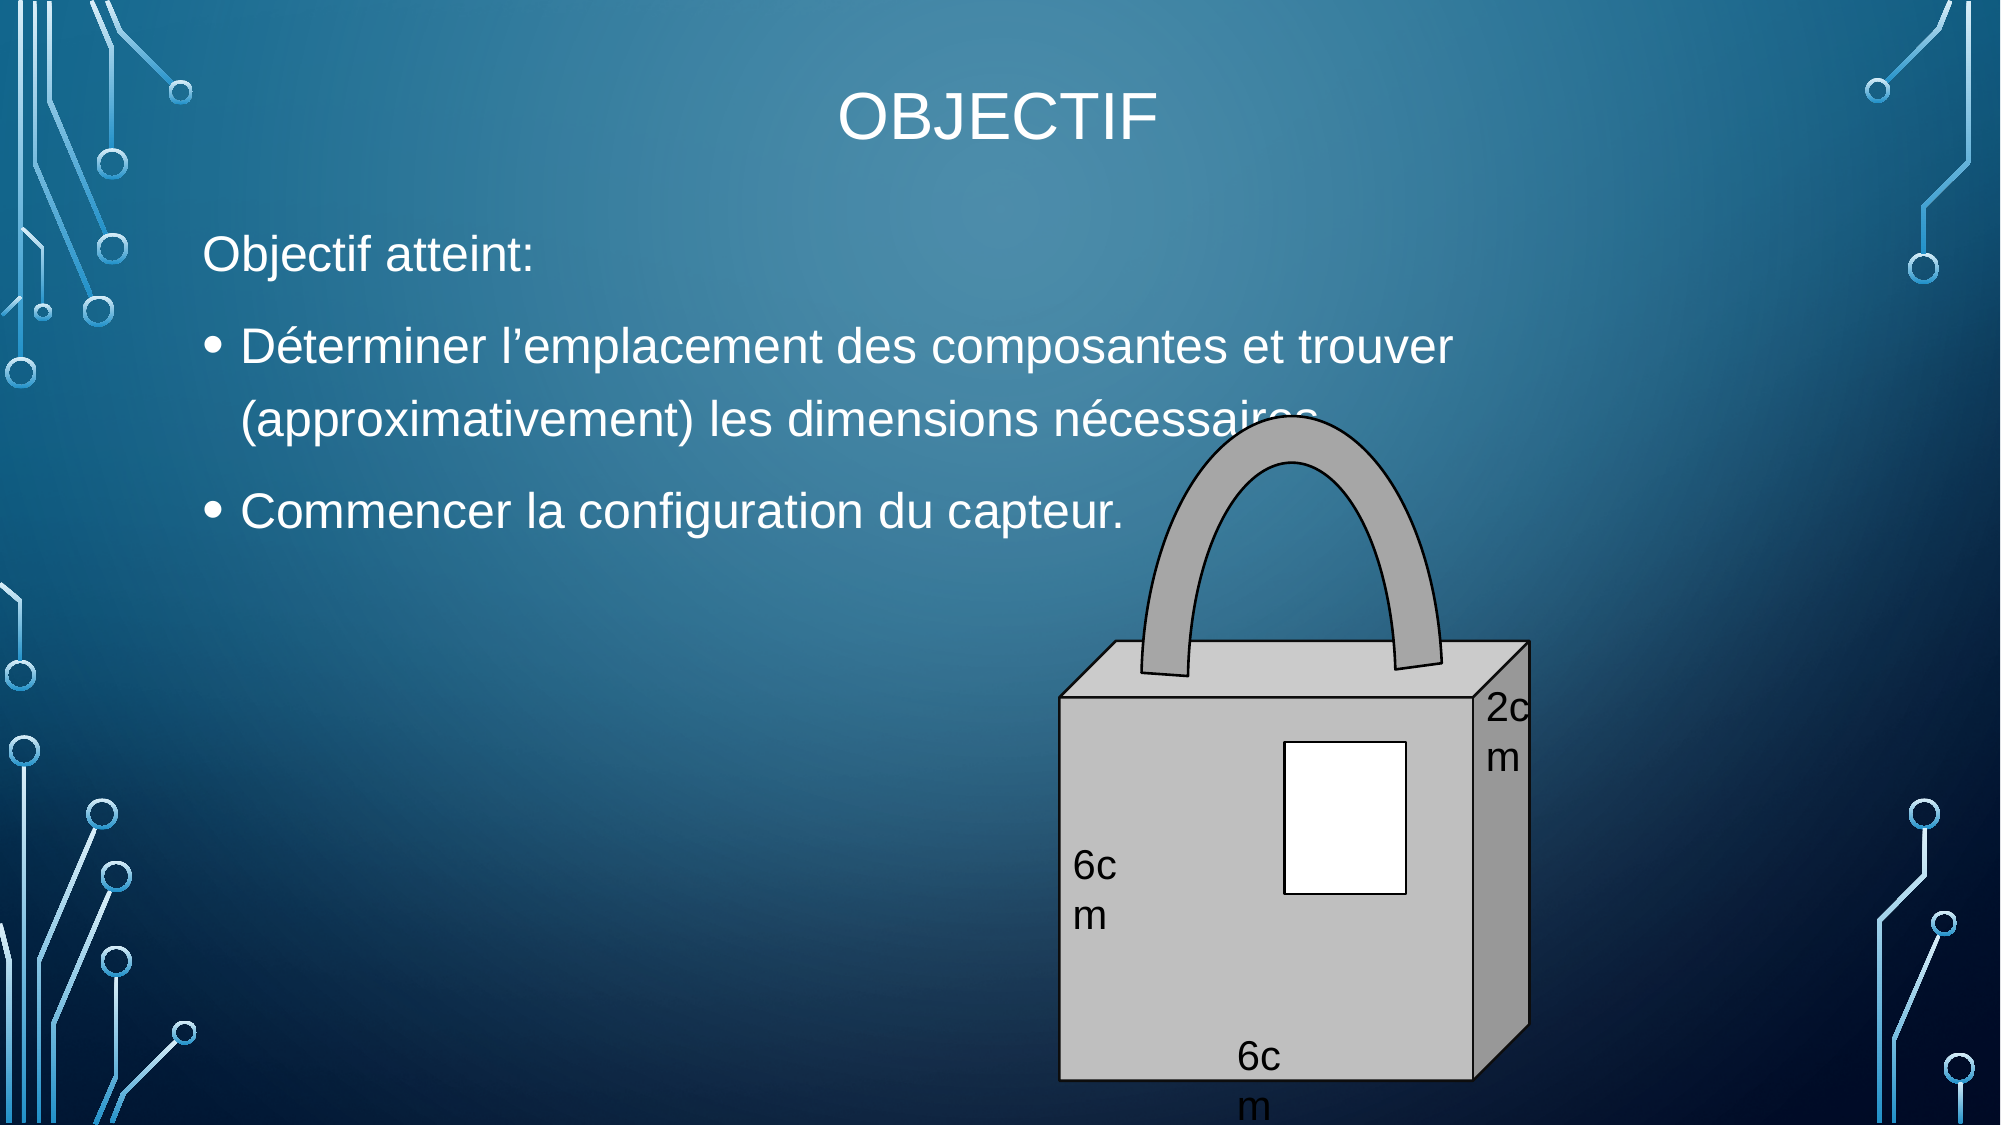

# objectif
Objectif atteint:
Déterminer l’emplacement des composantes et trouver (approximativement) les dimensions nécessaires.
Commencer la configuration du capteur.

2cm
6cm
6cm